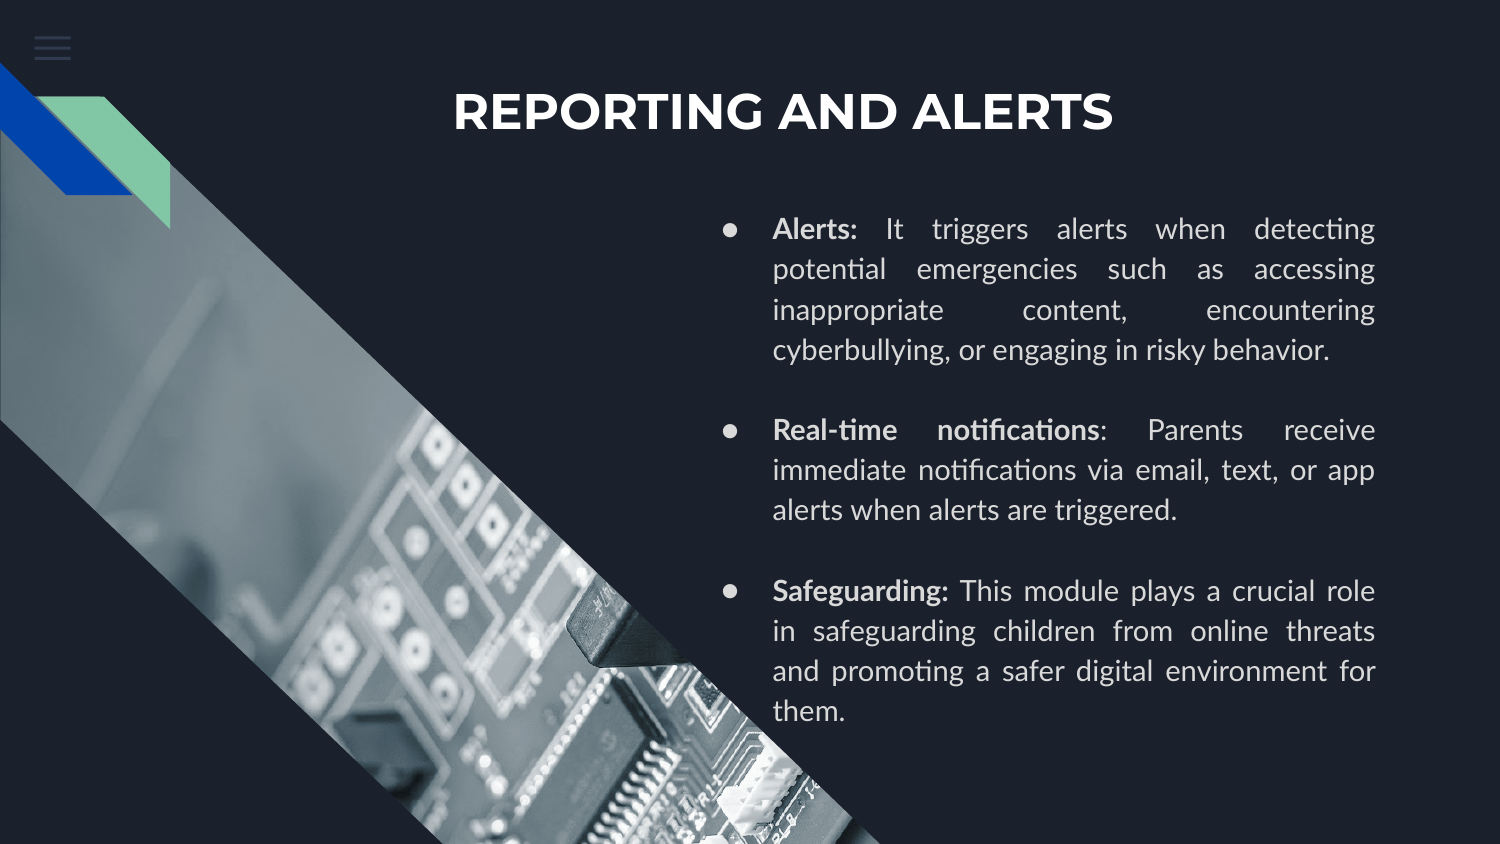

# REPORTING AND ALERTS
Alerts: It triggers alerts when detecting potential emergencies such as accessing inappropriate content, encountering cyberbullying, or engaging in risky behavior.

Real-time notifications: Parents receive immediate notifications via email, text, or app alerts when alerts are triggered.

Safeguarding: This module plays a crucial role in safeguarding children from online threats and promoting a safer digital environment for them.